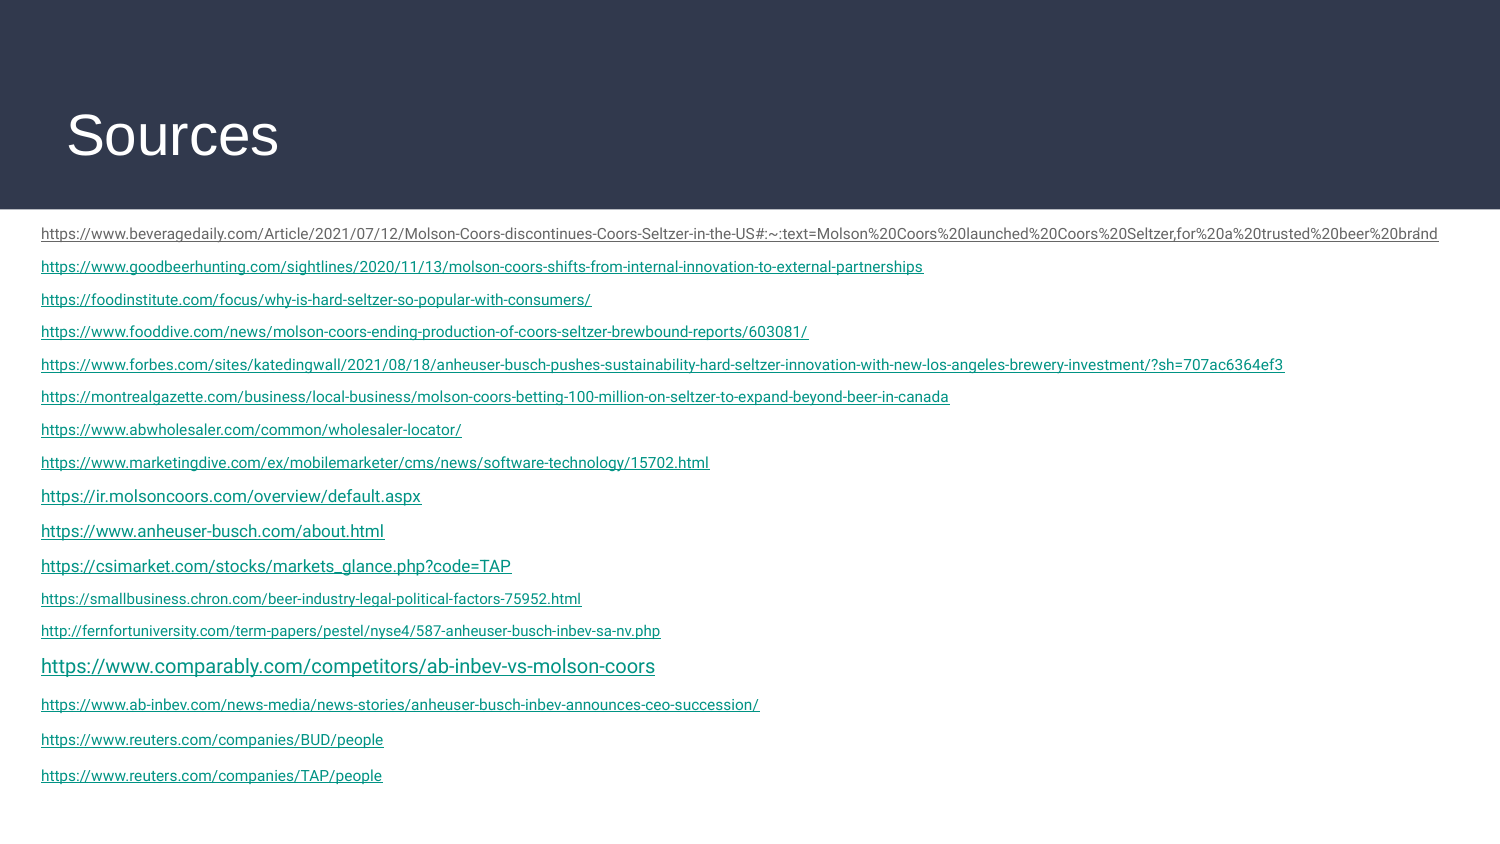

# Sources
https://www.beveragedaily.com/Article/2021/07/12/Molson-Coors-discontinues-Coors-Seltzer-in-the-US#:~:text=Molson%20Coors%20launched%20Coors%20Seltzer,for%20a%20trusted%20beer%20brand'
https://www.goodbeerhunting.com/sightlines/2020/11/13/molson-coors-shifts-from-internal-innovation-to-external-partnerships
https://foodinstitute.com/focus/why-is-hard-seltzer-so-popular-with-consumers/
https://www.fooddive.com/news/molson-coors-ending-production-of-coors-seltzer-brewbound-reports/603081/
https://www.forbes.com/sites/katedingwall/2021/08/18/anheuser-busch-pushes-sustainability-hard-seltzer-innovation-with-new-los-angeles-brewery-investment/?sh=707ac6364ef3
https://montrealgazette.com/business/local-business/molson-coors-betting-100-million-on-seltzer-to-expand-beyond-beer-in-canada
https://www.abwholesaler.com/common/wholesaler-locator/
https://www.marketingdive.com/ex/mobilemarketer/cms/news/software-technology/15702.html
https://ir.molsoncoors.com/overview/default.aspx
https://www.anheuser-busch.com/about.html
https://csimarket.com/stocks/markets_glance.php?code=TAP
https://smallbusiness.chron.com/beer-industry-legal-political-factors-75952.html
http://fernfortuniversity.com/term-papers/pestel/nyse4/587-anheuser-busch-inbev-sa-nv.php
https://www.comparably.com/competitors/ab-inbev-vs-molson-coors
https://www.ab-inbev.com/news-media/news-stories/anheuser-busch-inbev-announces-ceo-succession/
https://www.reuters.com/companies/BUD/people
https://www.reuters.com/companies/TAP/people